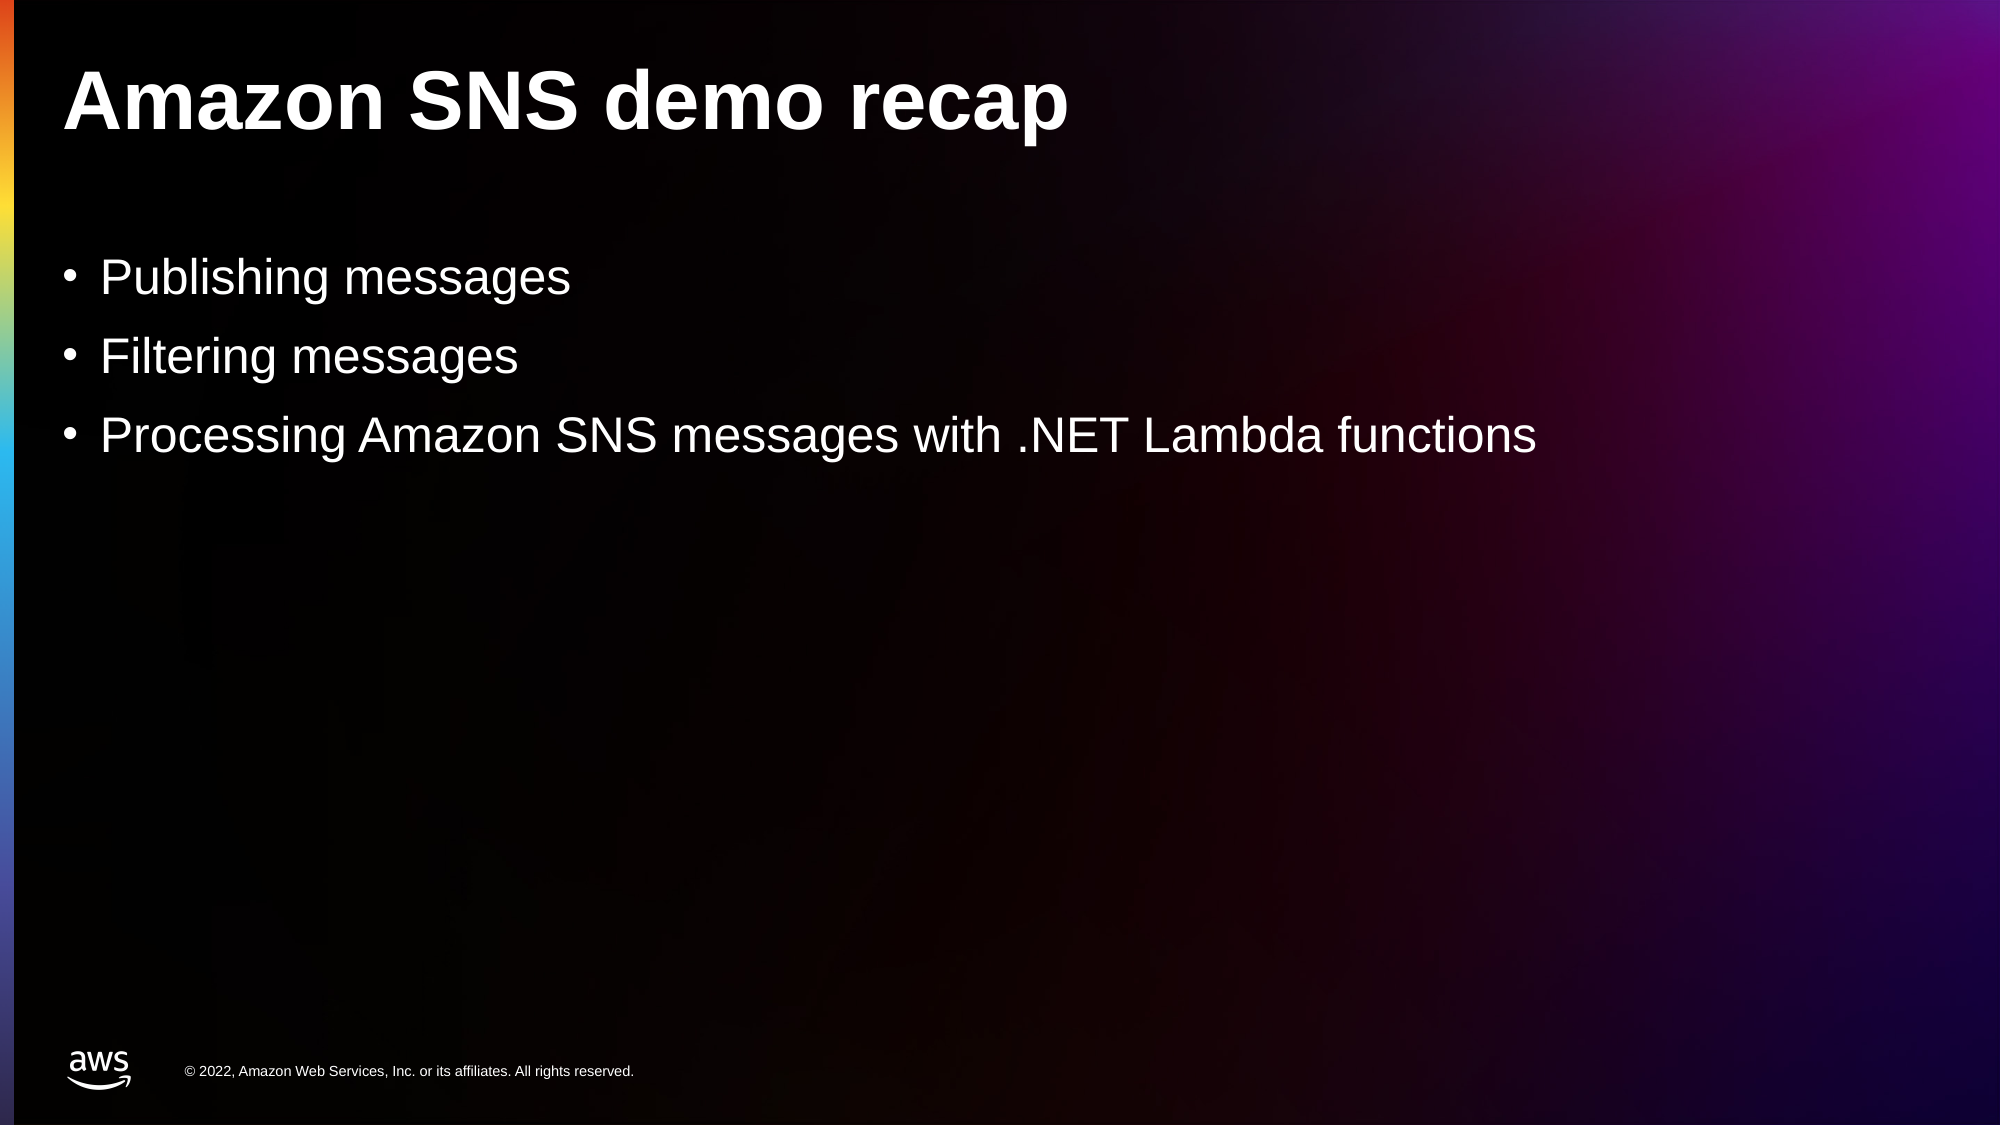

# Amazon SNS demo recap
Publishing messages
Filtering messages
Processing Amazon SNS messages with .NET Lambda functions